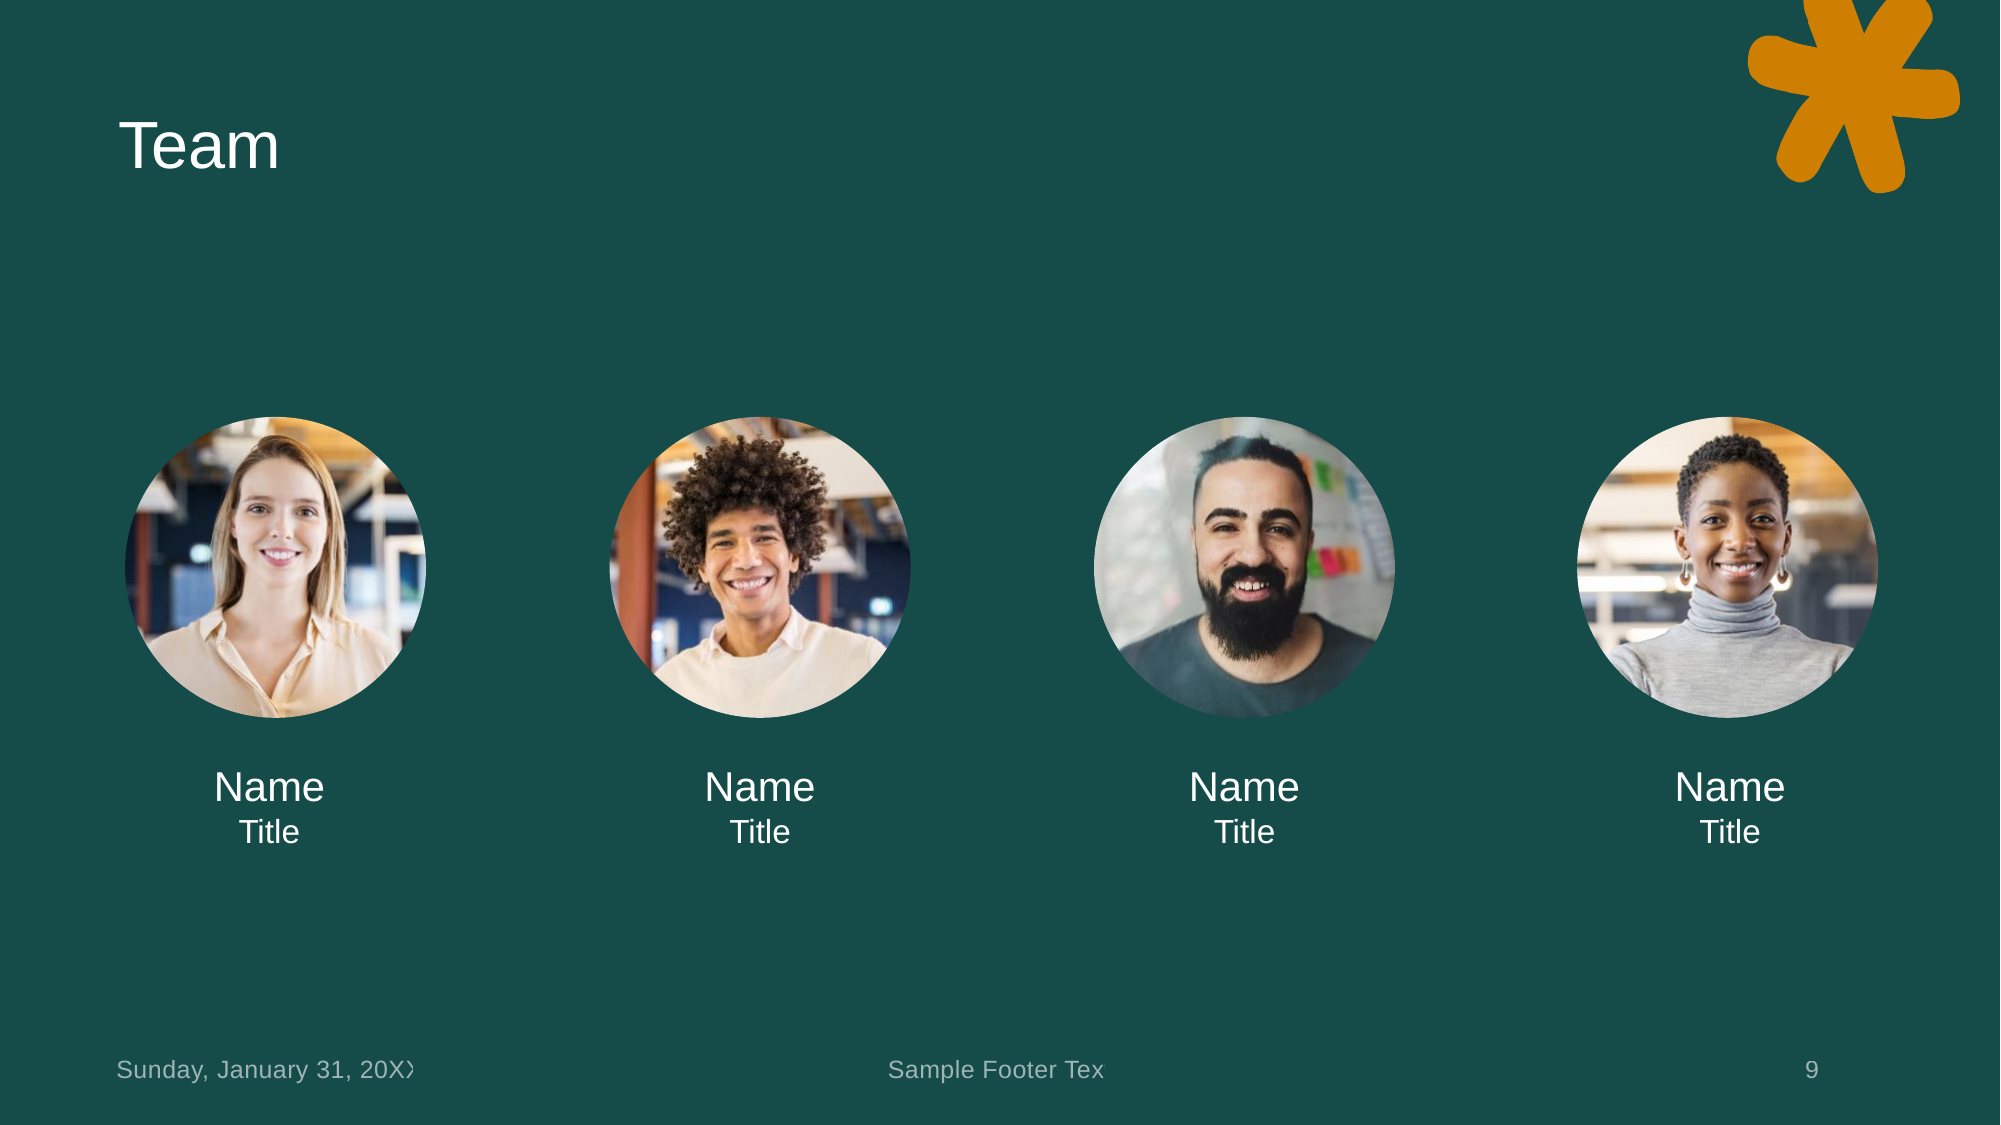

# Team
Name
Title
Name
Title
Name
Title
Name
Title
Sunday, January 31, 20XX
Sample Footer Text
9